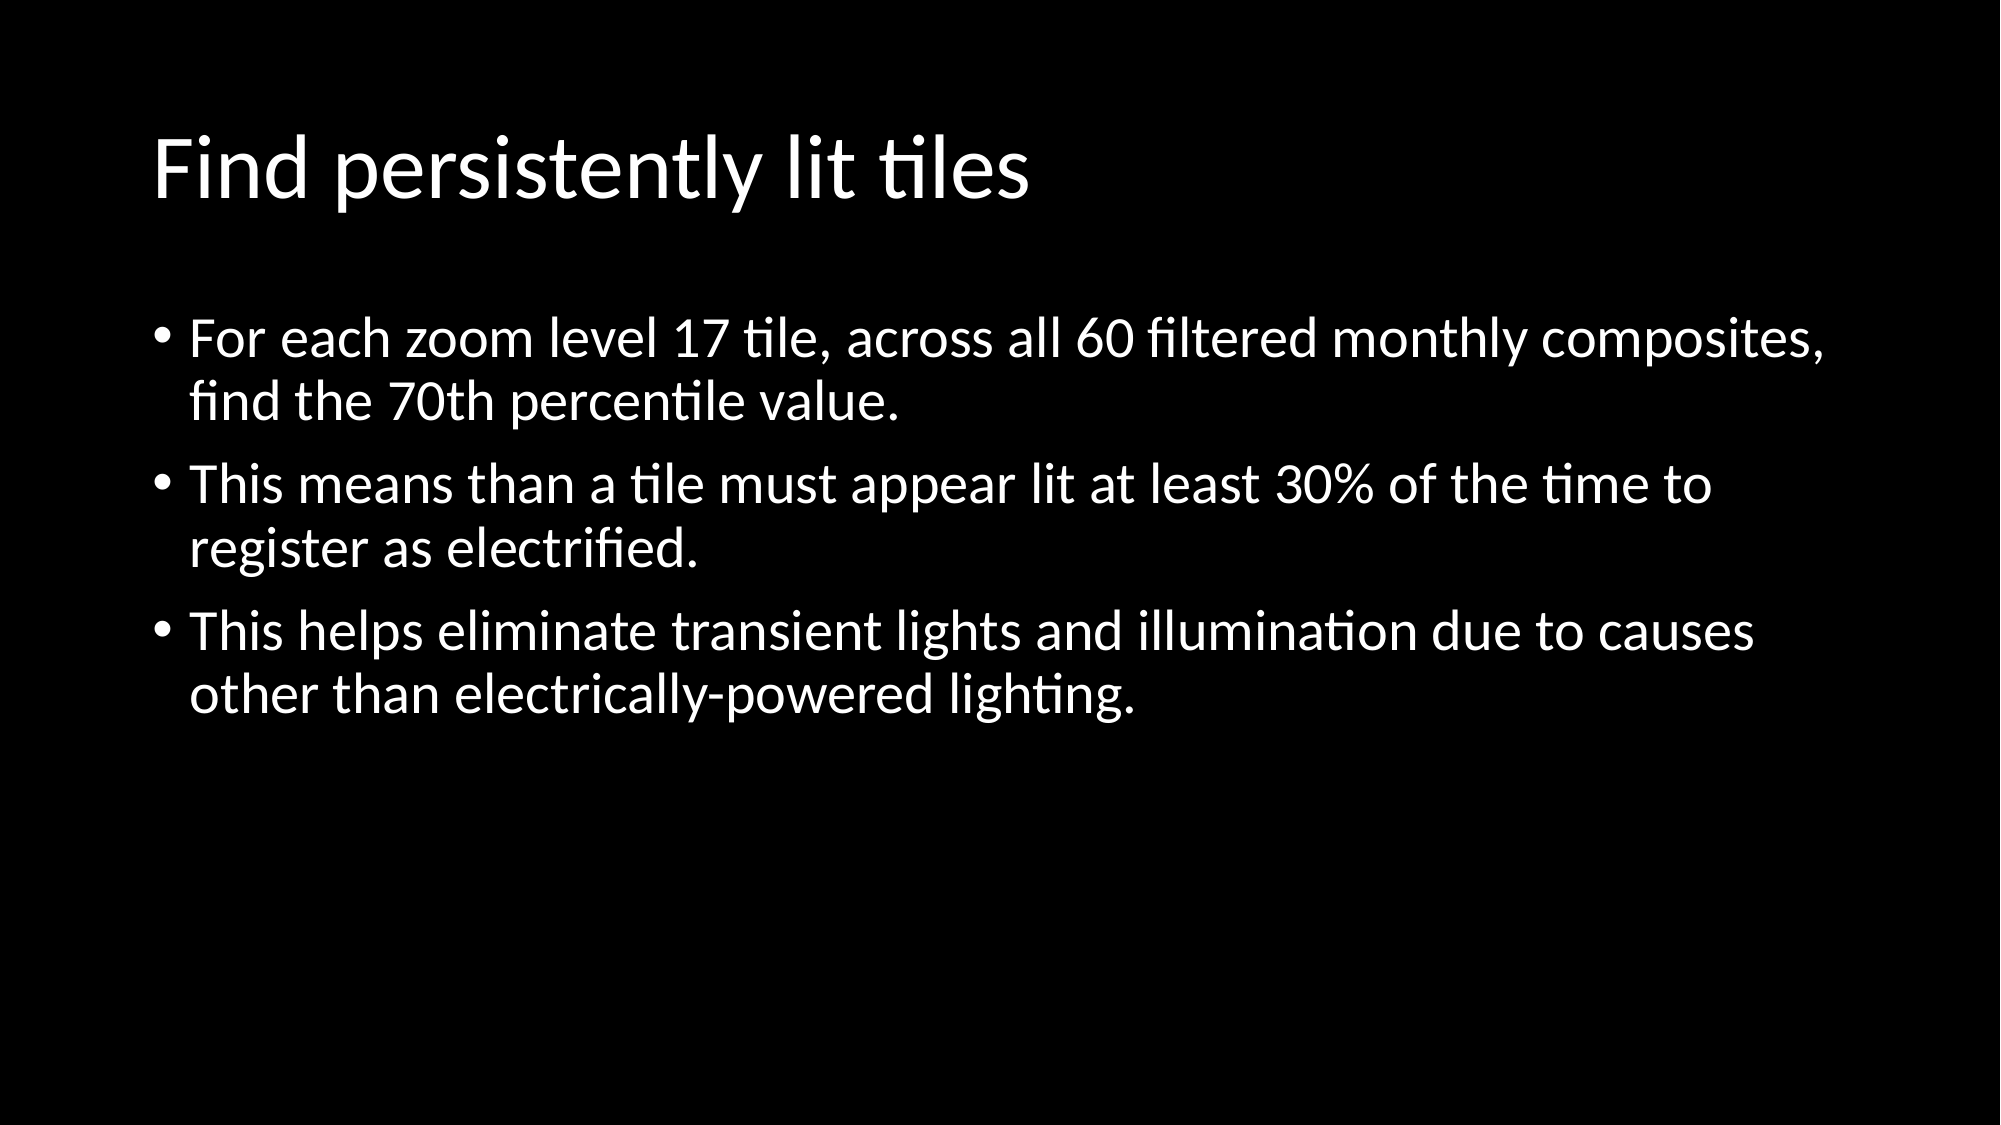

# Find persistently lit tiles
For each zoom level 17 tile, across all 60 filtered monthly composites, find the 70th percentile value.
This means than a tile must appear lit at least 30% of the time to register as electrified.
This helps eliminate transient lights and illumination due to causes other than electrically-powered lighting.